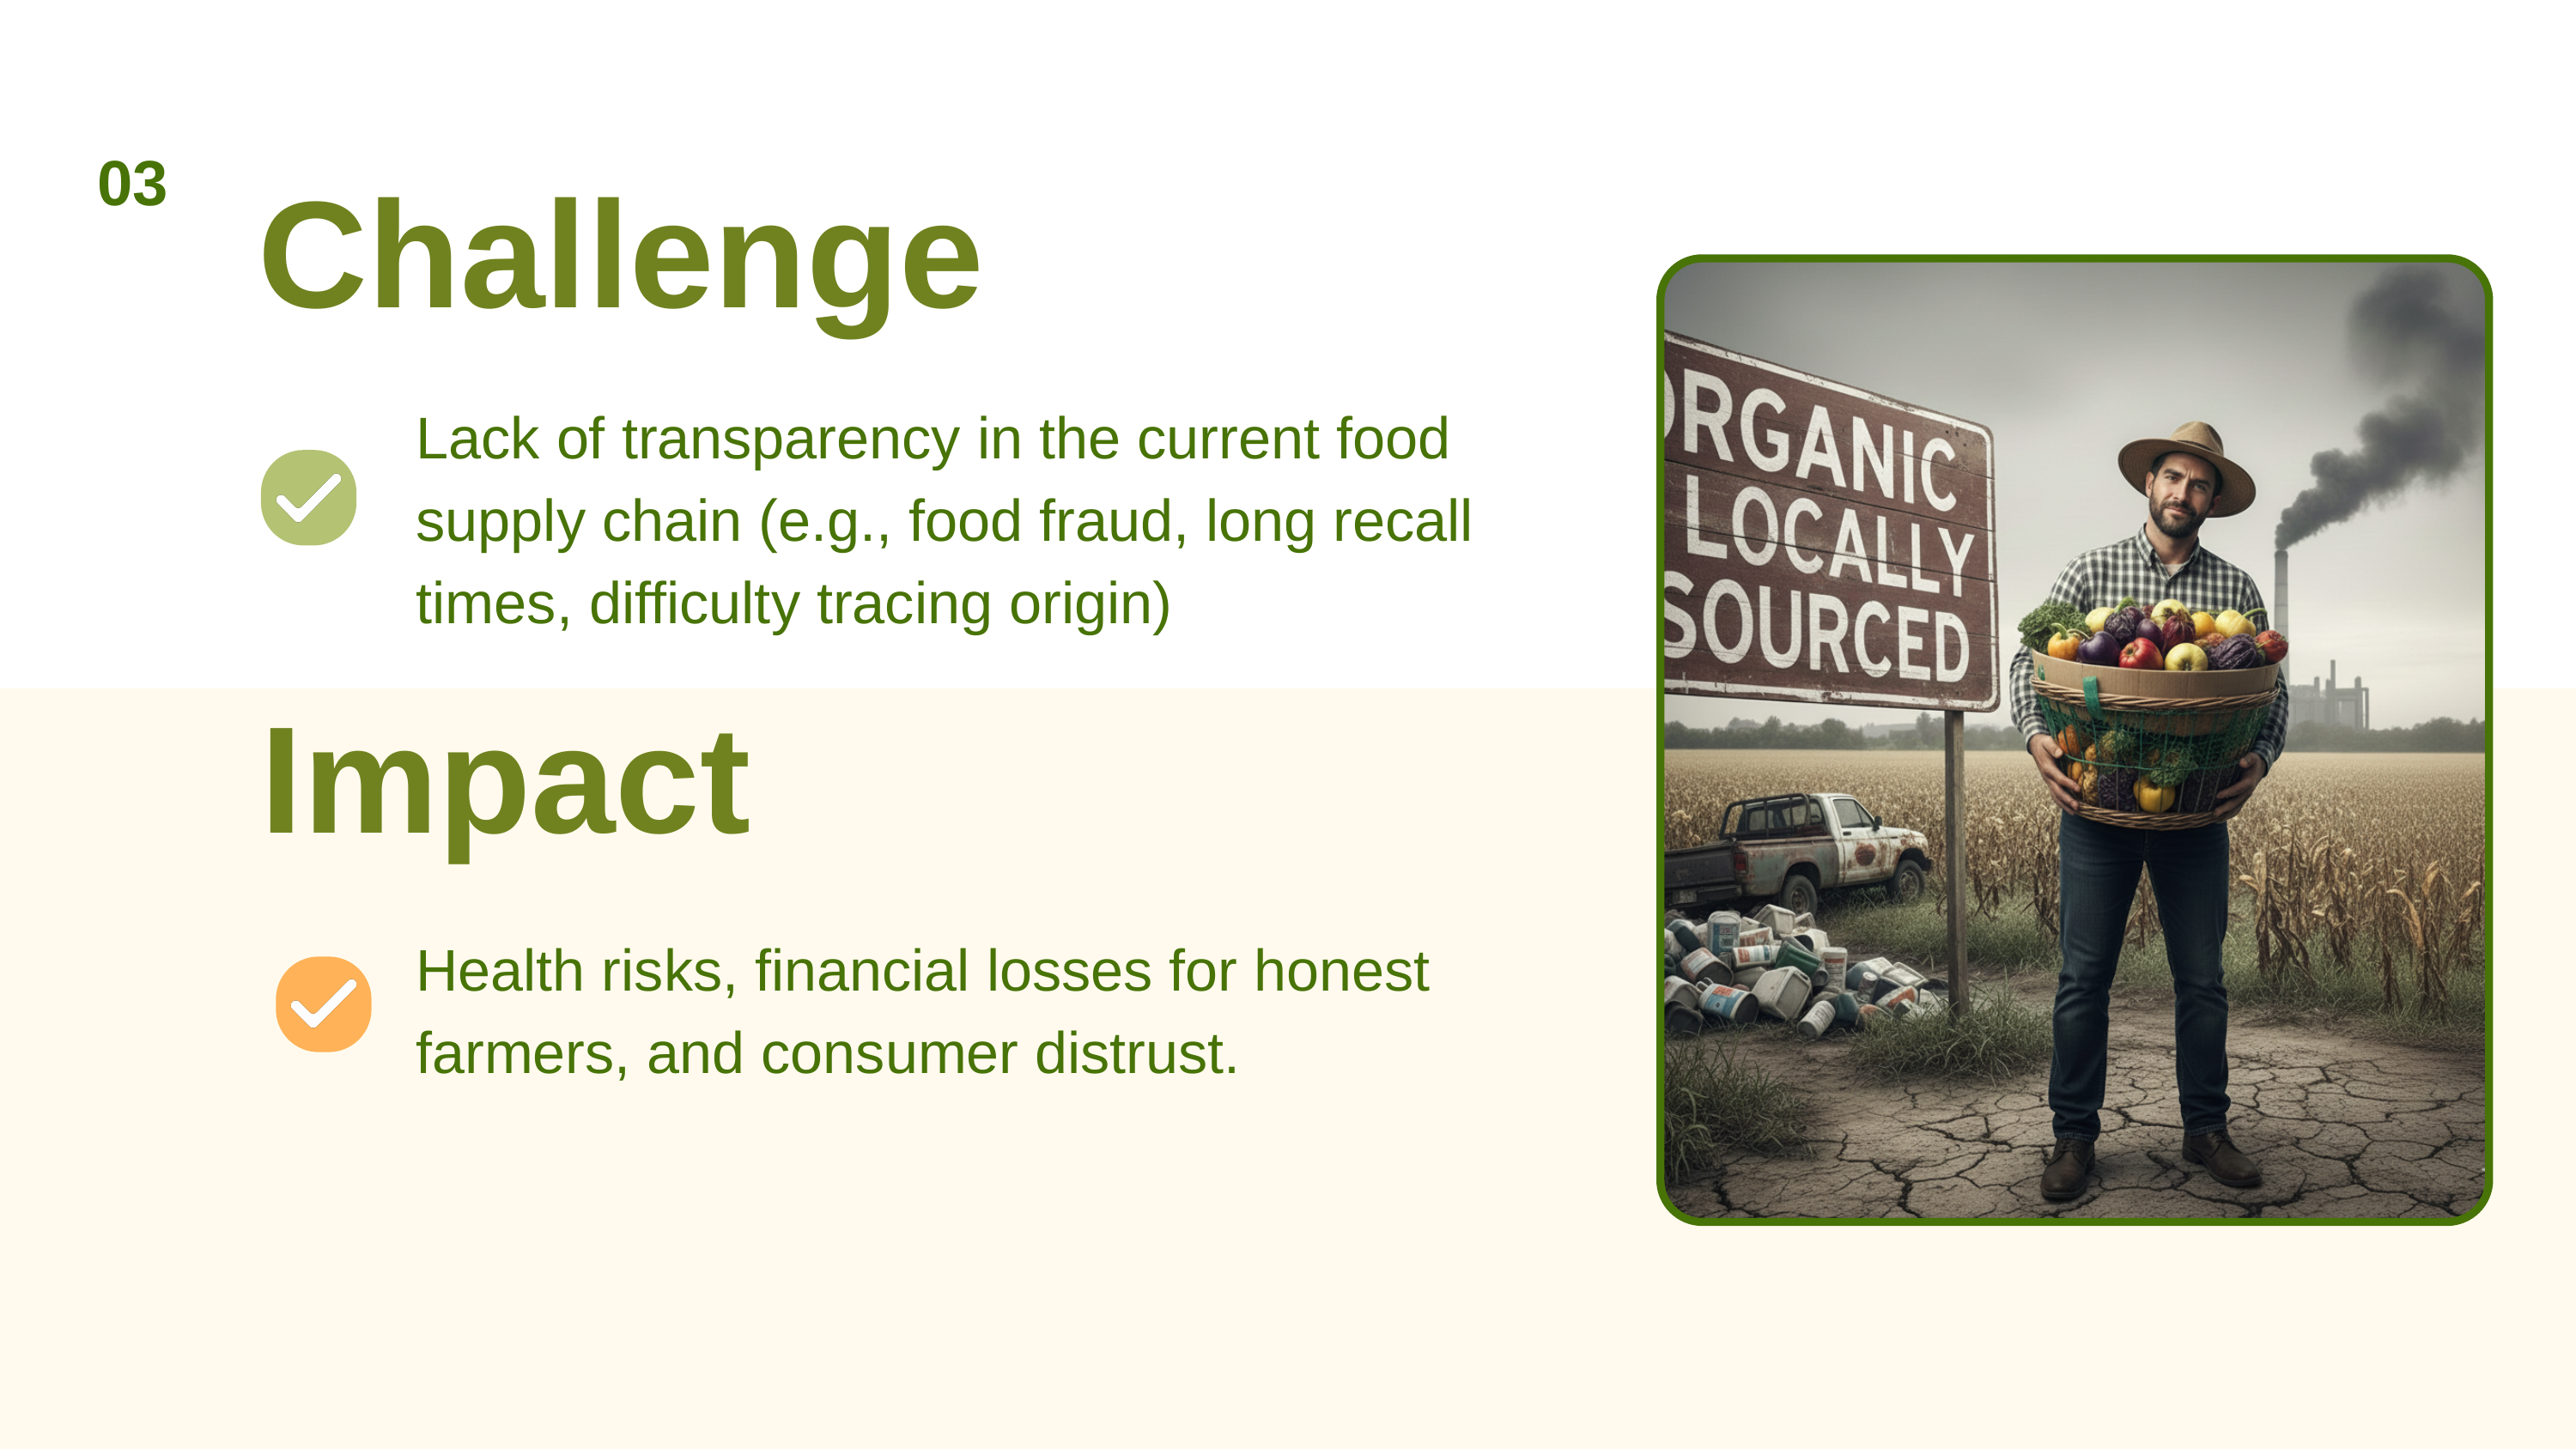

03
Challenge

Lack of transparency in the current food supply chain (e.g., food fraud, long recall times, difficulty tracing origin)

Impact
Health risks, financial losses for honest farmers, and consumer distrust.